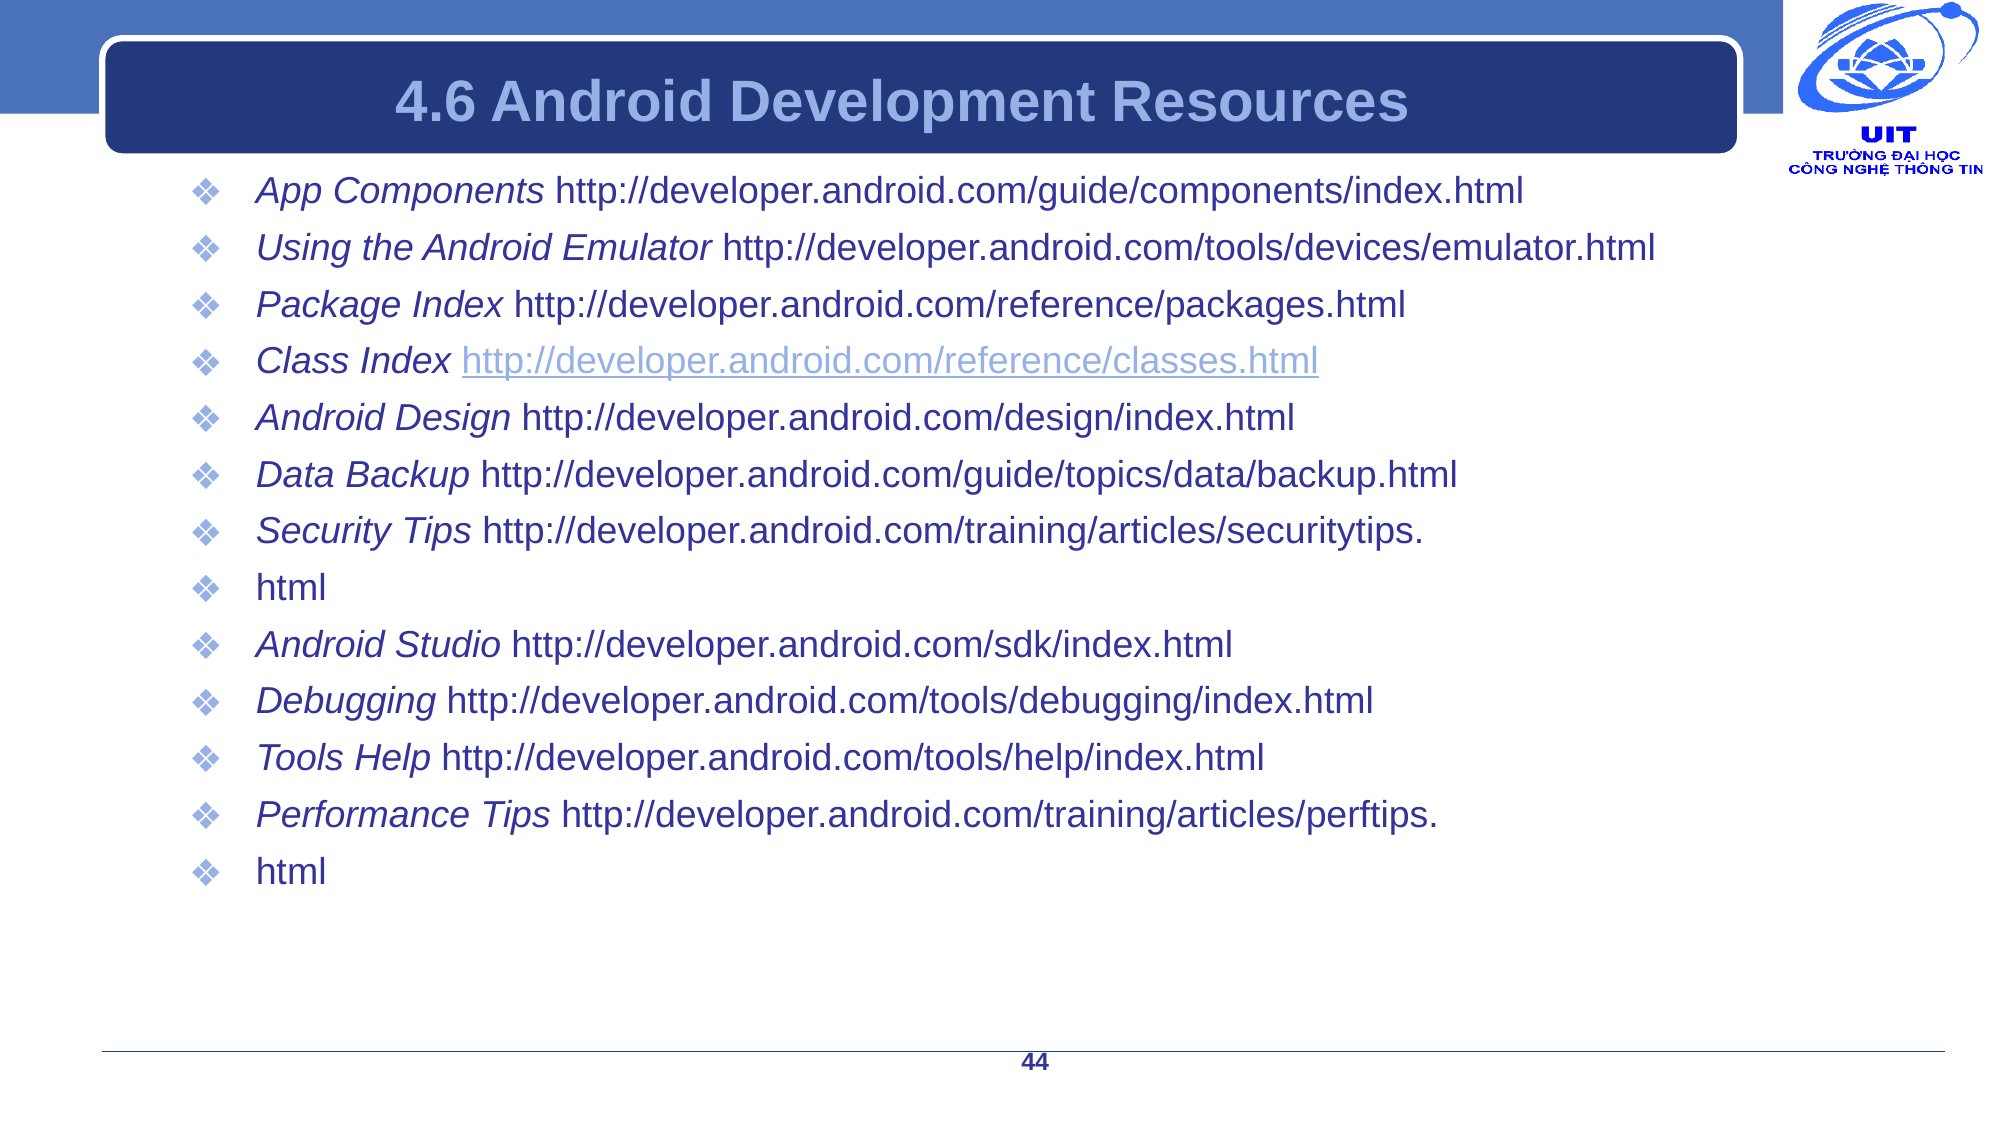

# 4.6 Android Development Resources
App Components http://developer.android.com/guide/components/index.html
Using the Android Emulator http://developer.android.com/tools/devices/emulator.html
Package Index http://developer.android.com/reference/packages.html
Class Index http://developer.android.com/reference/classes.html
Android Design http://developer.android.com/design/index.html
Data Backup http://developer.android.com/guide/topics/data/backup.html
Security Tips http://developer.android.com/training/articles/securitytips.
html
Android Studio http://developer.android.com/sdk/index.html
Debugging http://developer.android.com/tools/debugging/index.html
Tools Help http://developer.android.com/tools/help/index.html
Performance Tips http://developer.android.com/training/articles/perftips.
html
44